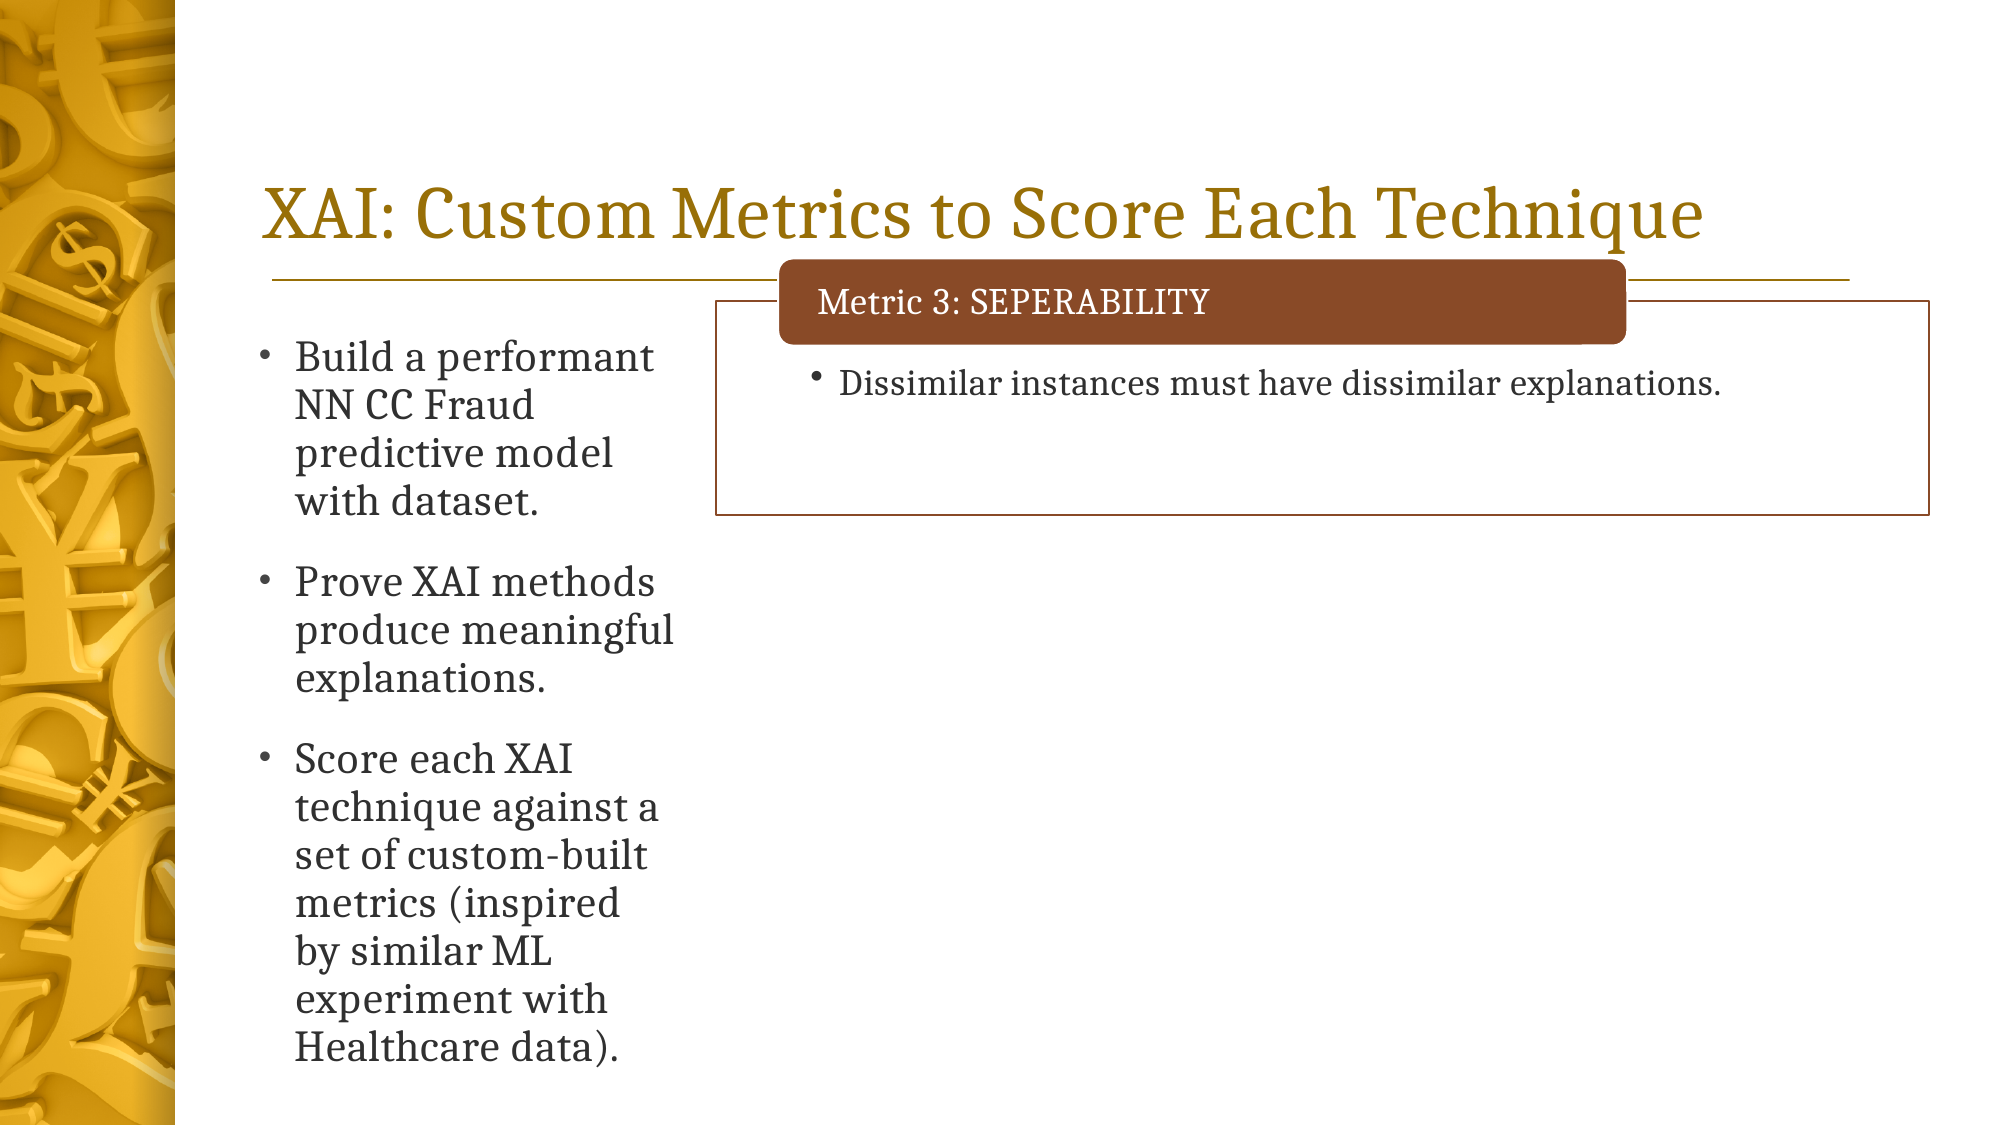

# XAI: Custom Metrics to Score Each Technique
Dissimilar instances must have dissimilar explanations.

Metric 3: SEPERABILITY
Build a performant NN CC Fraud predictive model with dataset.
Prove XAI methods produce meaningful explanations.
Score each XAI technique against a set of custom-built metrics (inspired by similar ML experiment with Healthcare data).